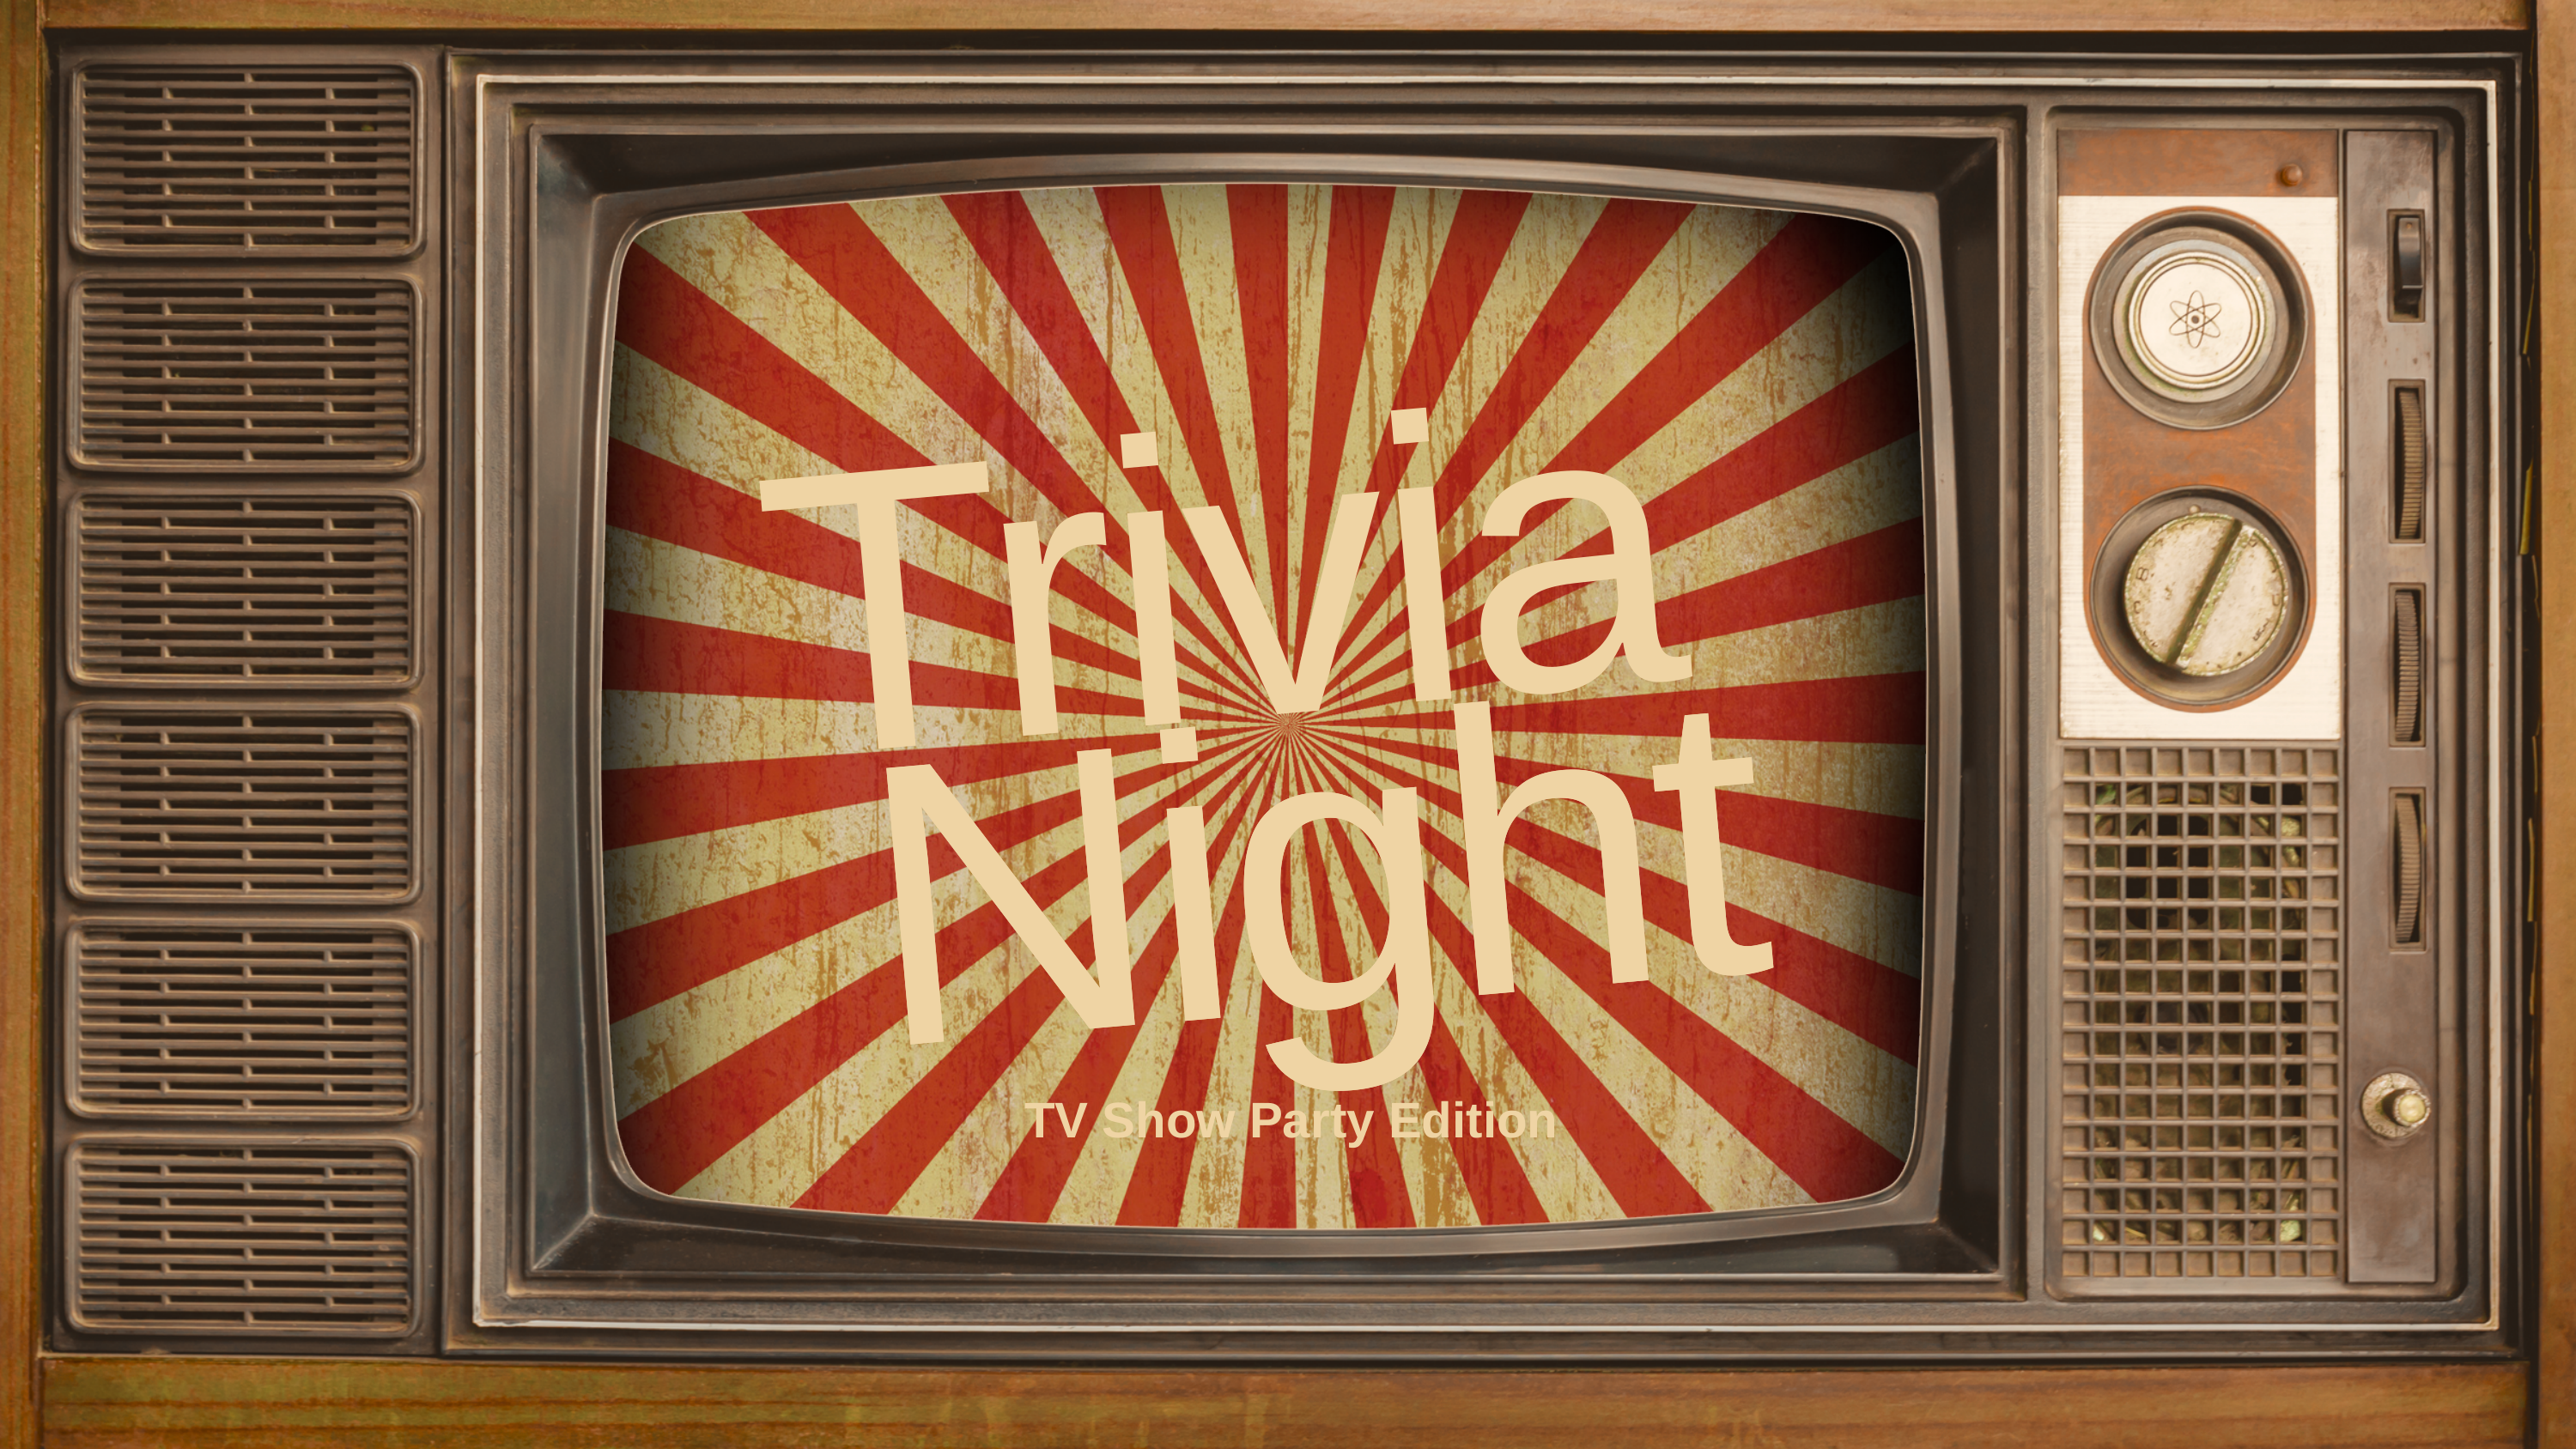

Trivia
Night
Night
TV Show Party Edition